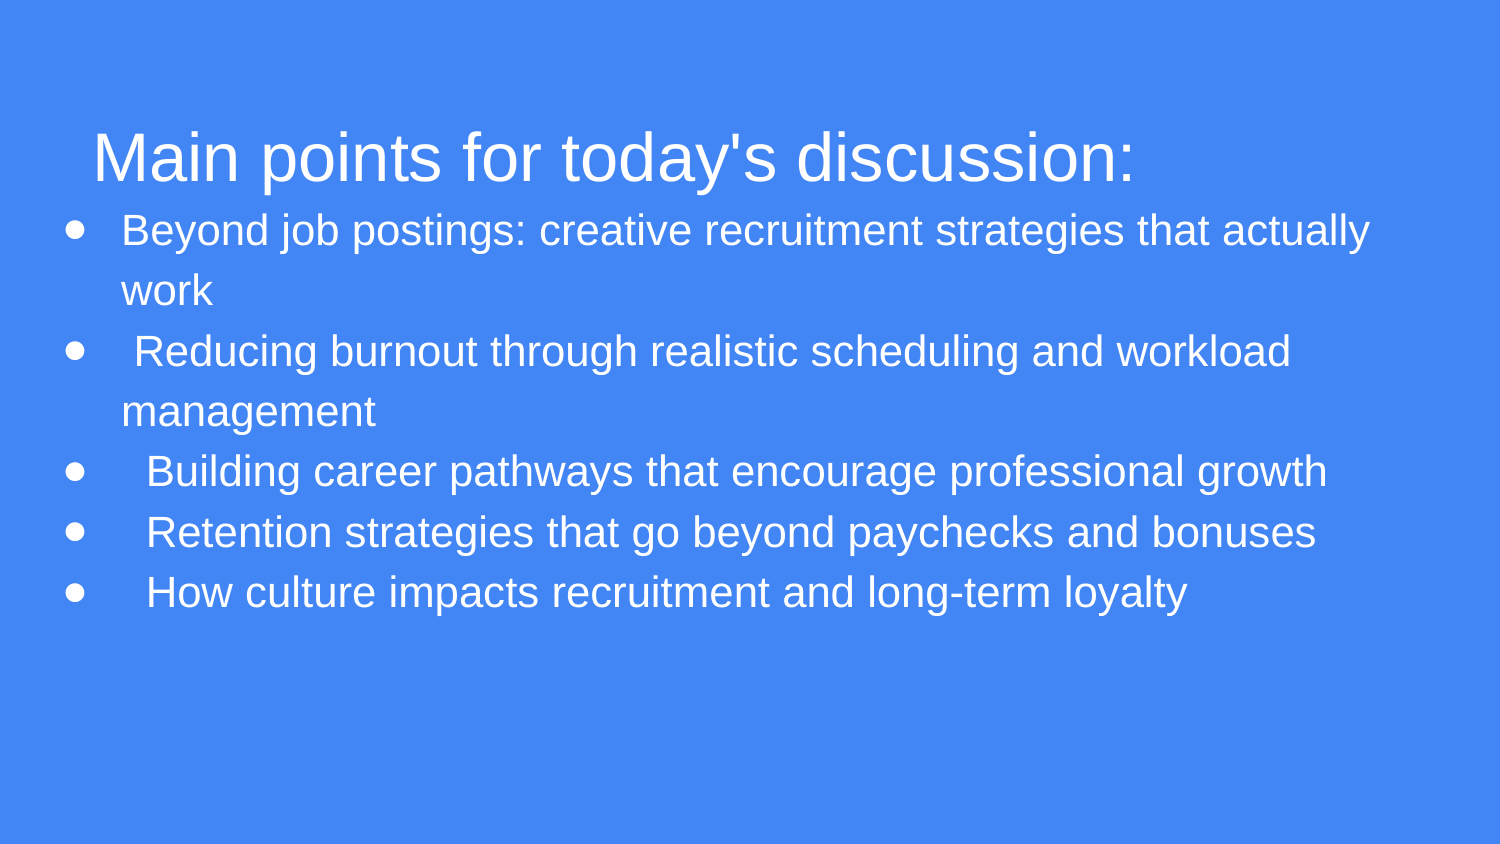

Main points for today's discussion:
Beyond job postings: creative recruitment strategies that actually work
 Reducing burnout through realistic scheduling and workload   management
  Building career pathways that encourage professional growth
  Retention strategies that go beyond paychecks and bonuses
  How culture impacts recruitment and long-term loyalty